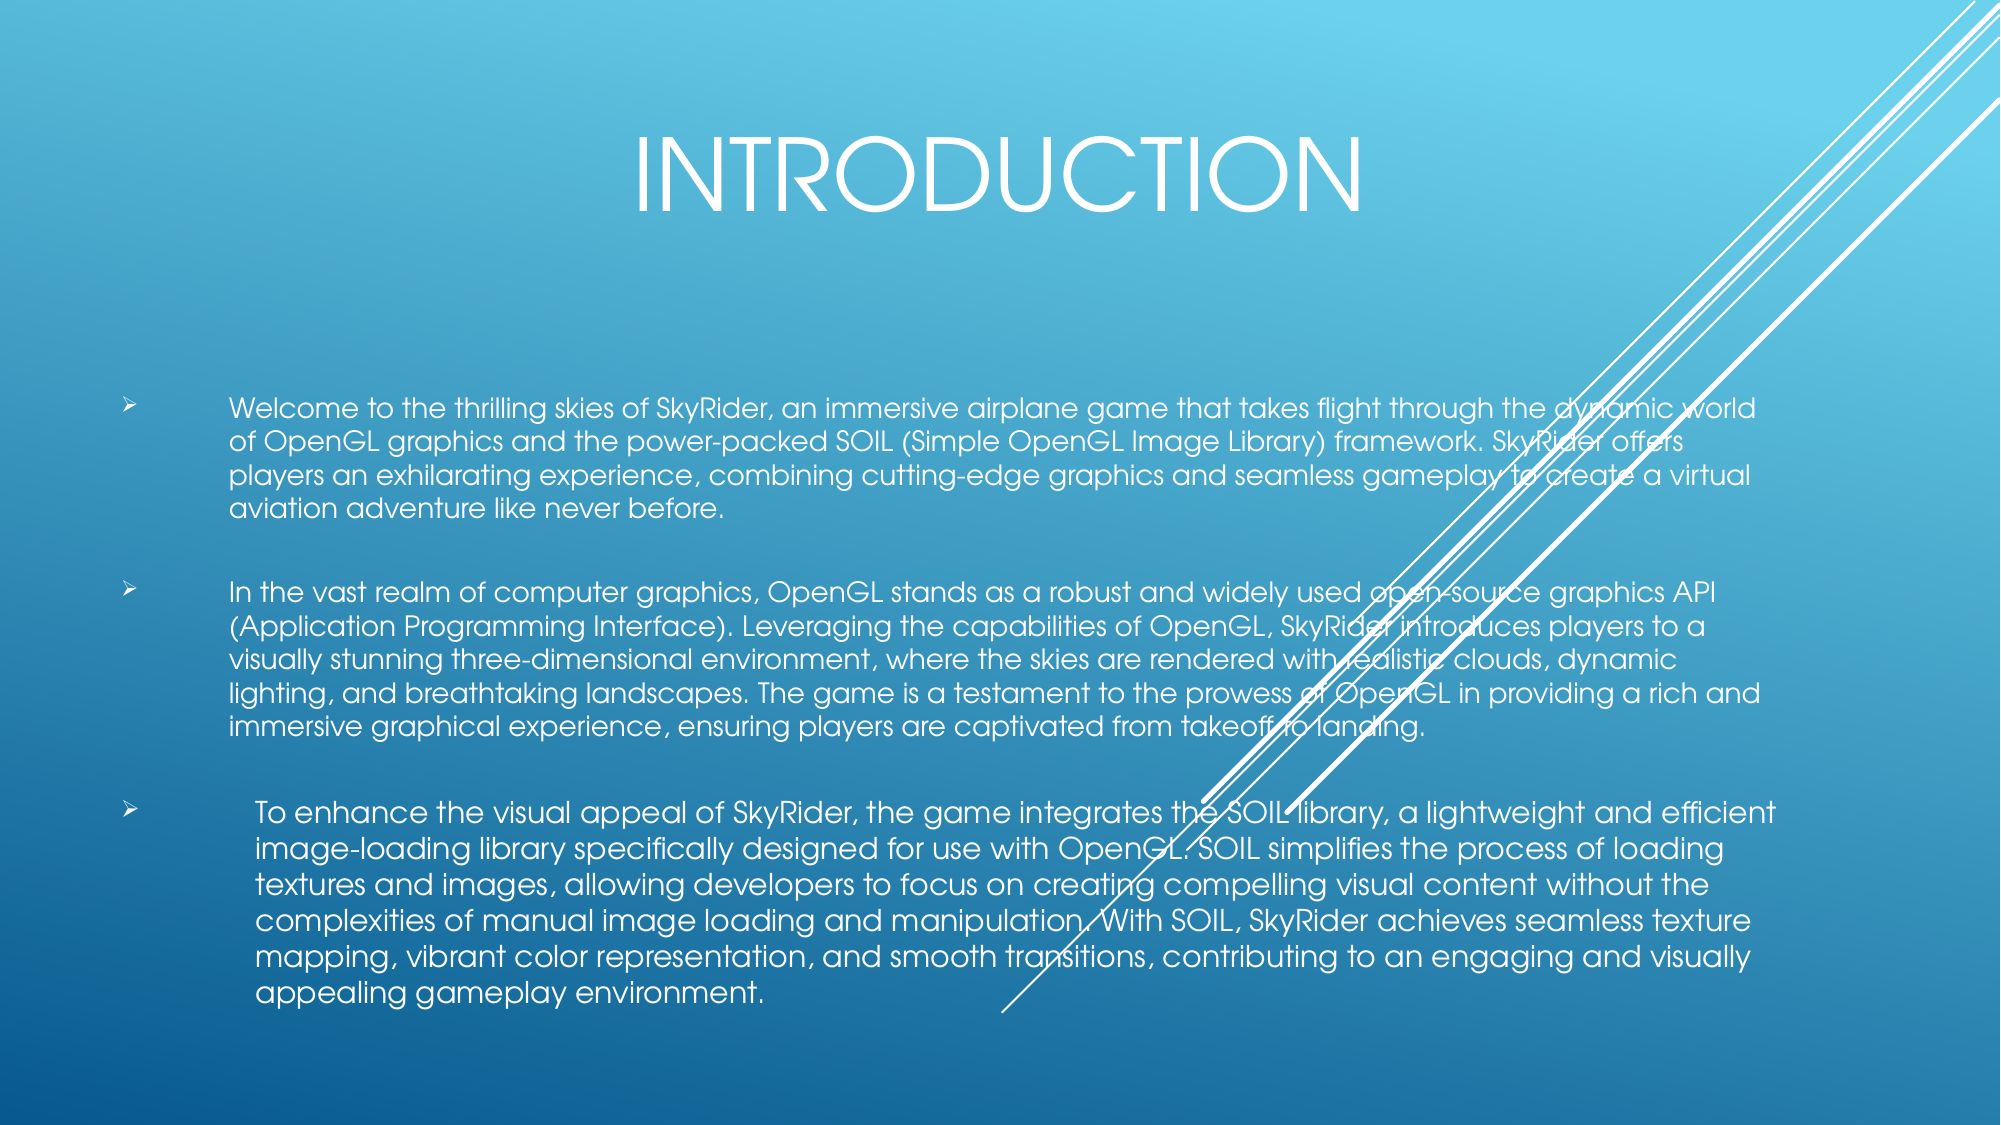

# INTRODUCTION
Welcome to the thrilling skies of SkyRider, an immersive airplane game that takes flight through the dynamic world of OpenGL graphics and the power-packed SOIL (Simple OpenGL Image Library) framework. SkyRider offers players an exhilarating experience, combining cutting-edge graphics and seamless gameplay to create a virtual aviation adventure like never before.

In the vast realm of computer graphics, OpenGL stands as a robust and widely used open-source graphics API (Application Programming Interface). Leveraging the capabilities of OpenGL, SkyRider introduces players to a visually stunning three-dimensional environment, where the skies are rendered with realistic clouds, dynamic lighting, and breathtaking landscapes. The game is a testament to the prowess of OpenGL in providing a rich and immersive graphical experience, ensuring players are captivated from takeoff to landing.

To enhance the visual appeal of SkyRider, the game integrates the SOIL library, a lightweight and efficient image-loading library specifically designed for use with OpenGL. SOIL simplifies the process of loading textures and images, allowing developers to focus on creating compelling visual content without the complexities of manual image loading and manipulation. With SOIL, SkyRider achieves seamless texture mapping, vibrant color representation, and smooth transitions, contributing to an engaging and visually appealing gameplay environment.